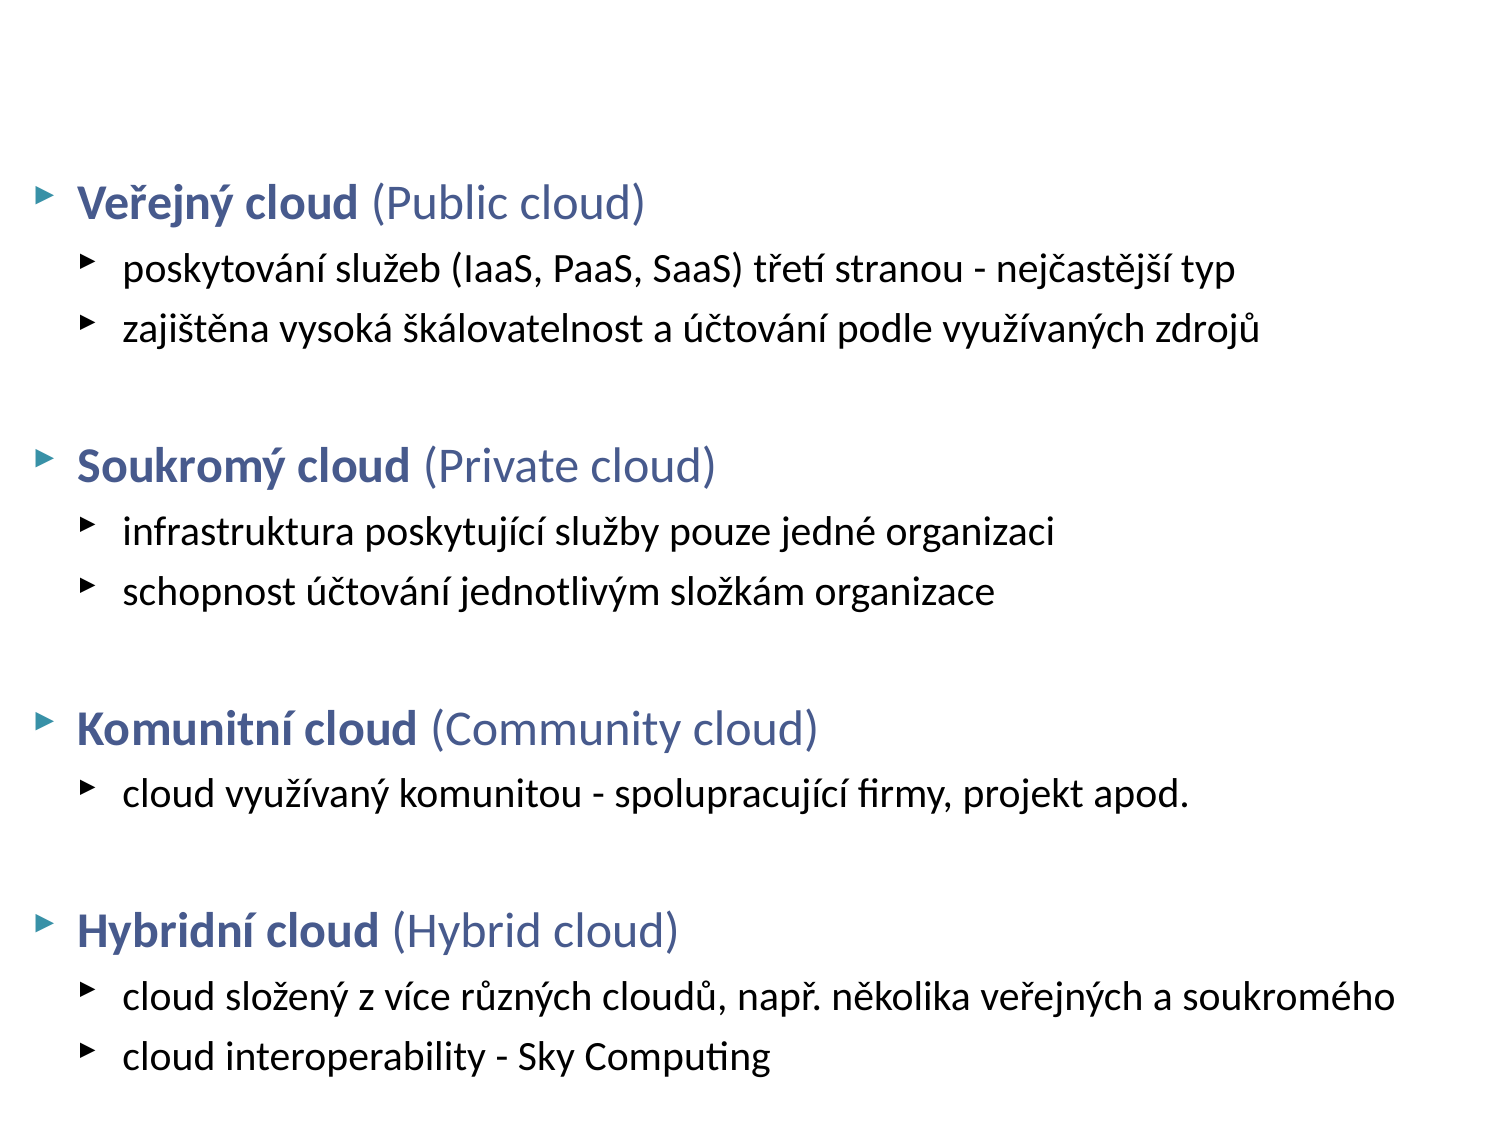

# Druhy cloudů

Veřejný cloud (Public cloud)
poskytování služeb (IaaS, PaaS, SaaS) třetí stranou - nejčastější typ
zajištěna vysoká škálovatelnost a účtování podle využívaných zdrojů

Soukromý cloud (Private cloud)
infrastruktura poskytující služby pouze jedné organizaci
schopnost účtování jednotlivým složkám organizace

Komunitní cloud (Community cloud)
cloud využívaný komunitou - spolupracující firmy, projekt apod.

Hybridní cloud (Hybrid cloud)
cloud složený z více různých cloudů, např. několika veřejných a soukromého
cloud interoperability - Sky Computing